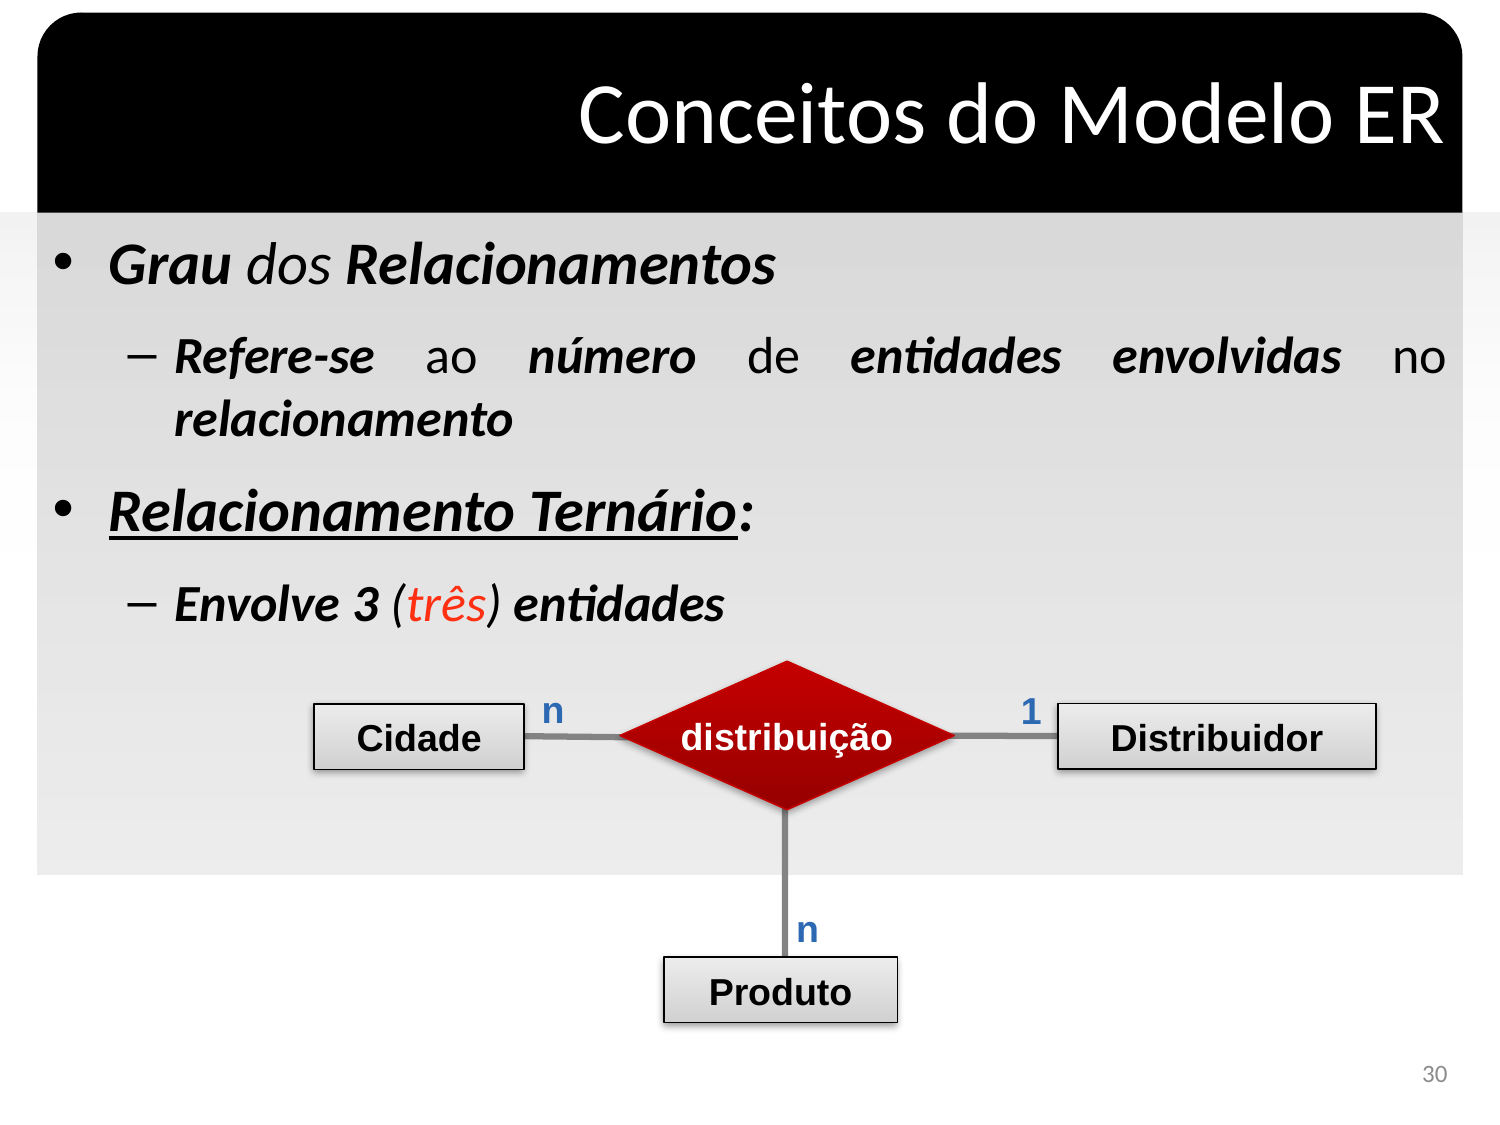

# Conceitos do Modelo ER
Grau dos Relacionamentos
Refere-se ao número de entidades envolvidas no relacionamento
Relacionamento Ternário:
Envolve 3 (três) entidades
distribuição
n
1
Distribuidor
Cidade

n
Produto
30